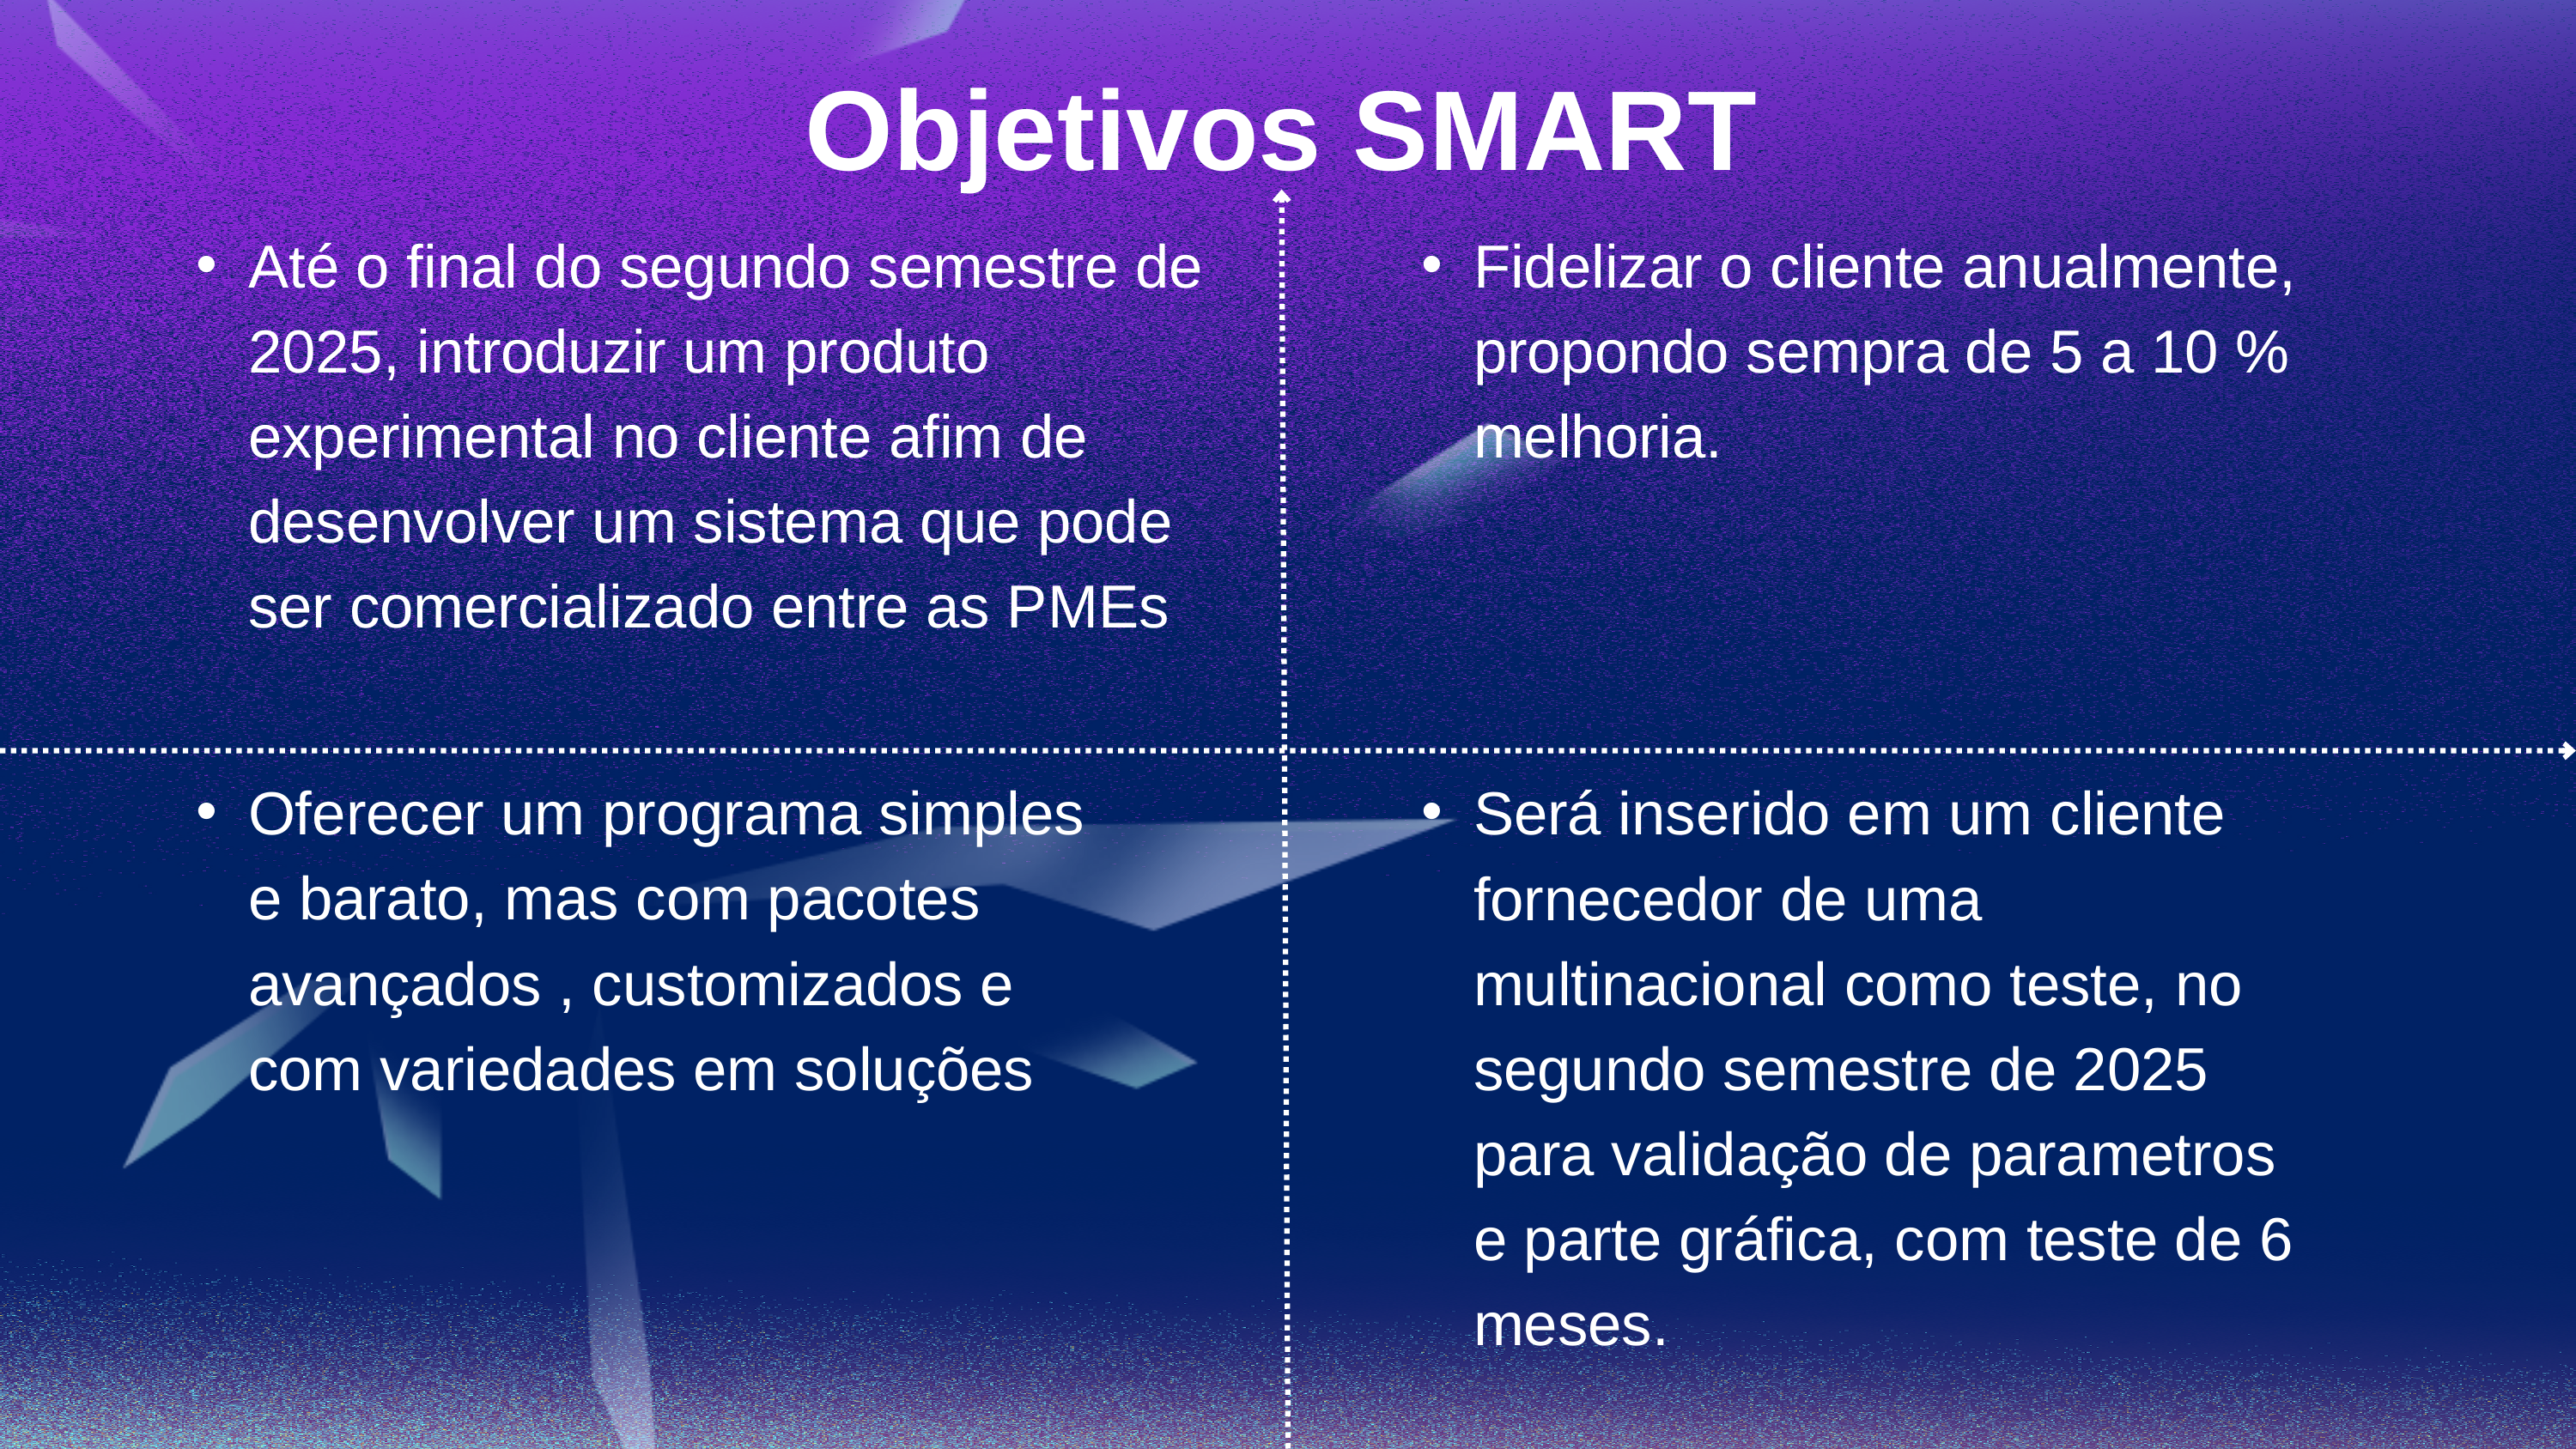

Objetivos SMART

Até o final do segundo semestre de 2025, introduzir um produto experimental no cliente afim de desenvolver um sistema que pode ser comercializado entre as PMEs
Fidelizar o cliente anualmente, propondo sempra de 5 a 10 % melhoria.

Oferecer um programa simples e barato, mas com pacotes avançados , customizados e com variedades em soluções
Será inserido em um cliente fornecedor de uma multinacional como teste, no segundo semestre de 2025 para validação de parametros e parte gráfica, com teste de 6 meses.